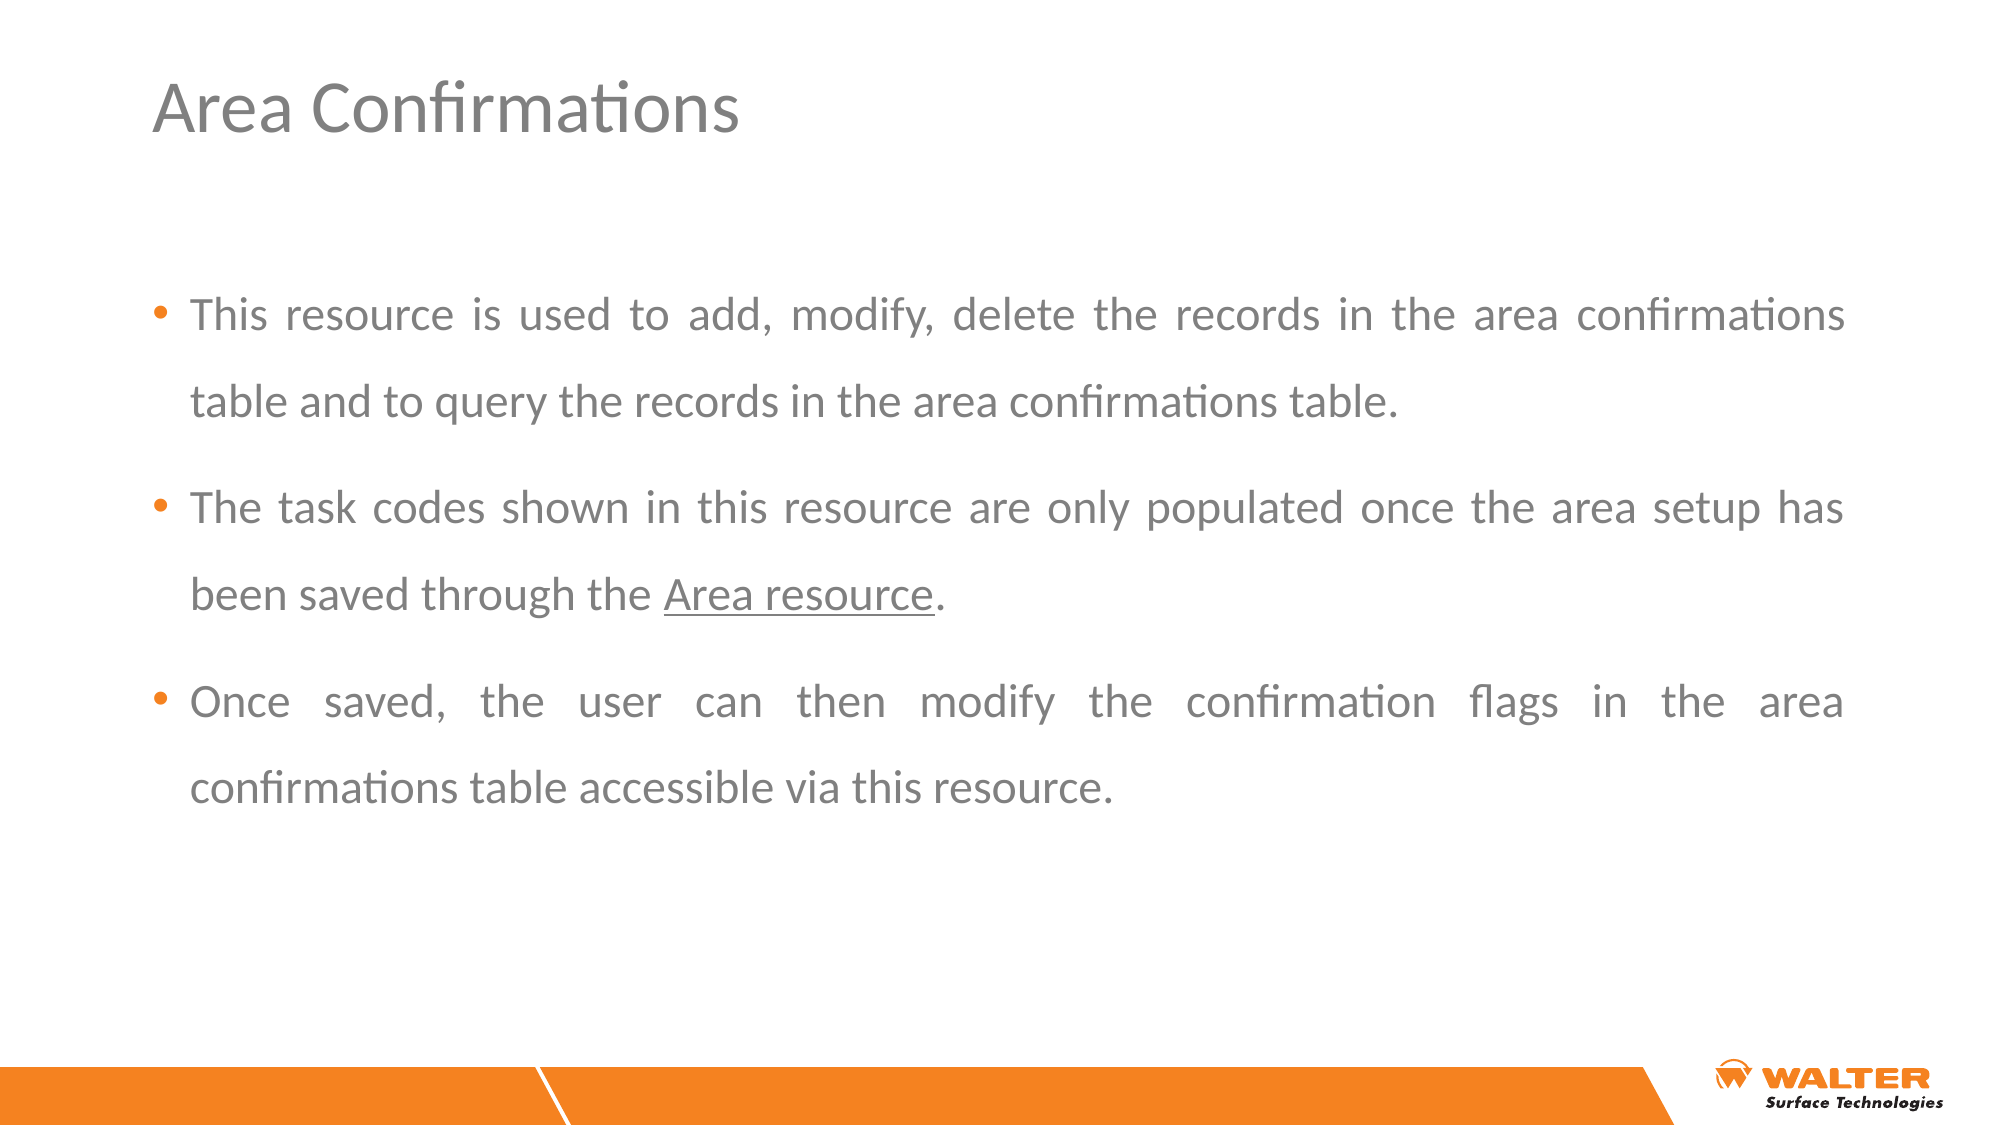

# Area Confirmations
This resource is used to add, modify, delete the records in the area confirmations table and to query the records in the area confirmations table.
The task codes shown in this resource are only populated once the area setup has been saved through the Area resource.
Once saved, the user can then modify the confirmation flags in the area confirmations table accessible via this resource.